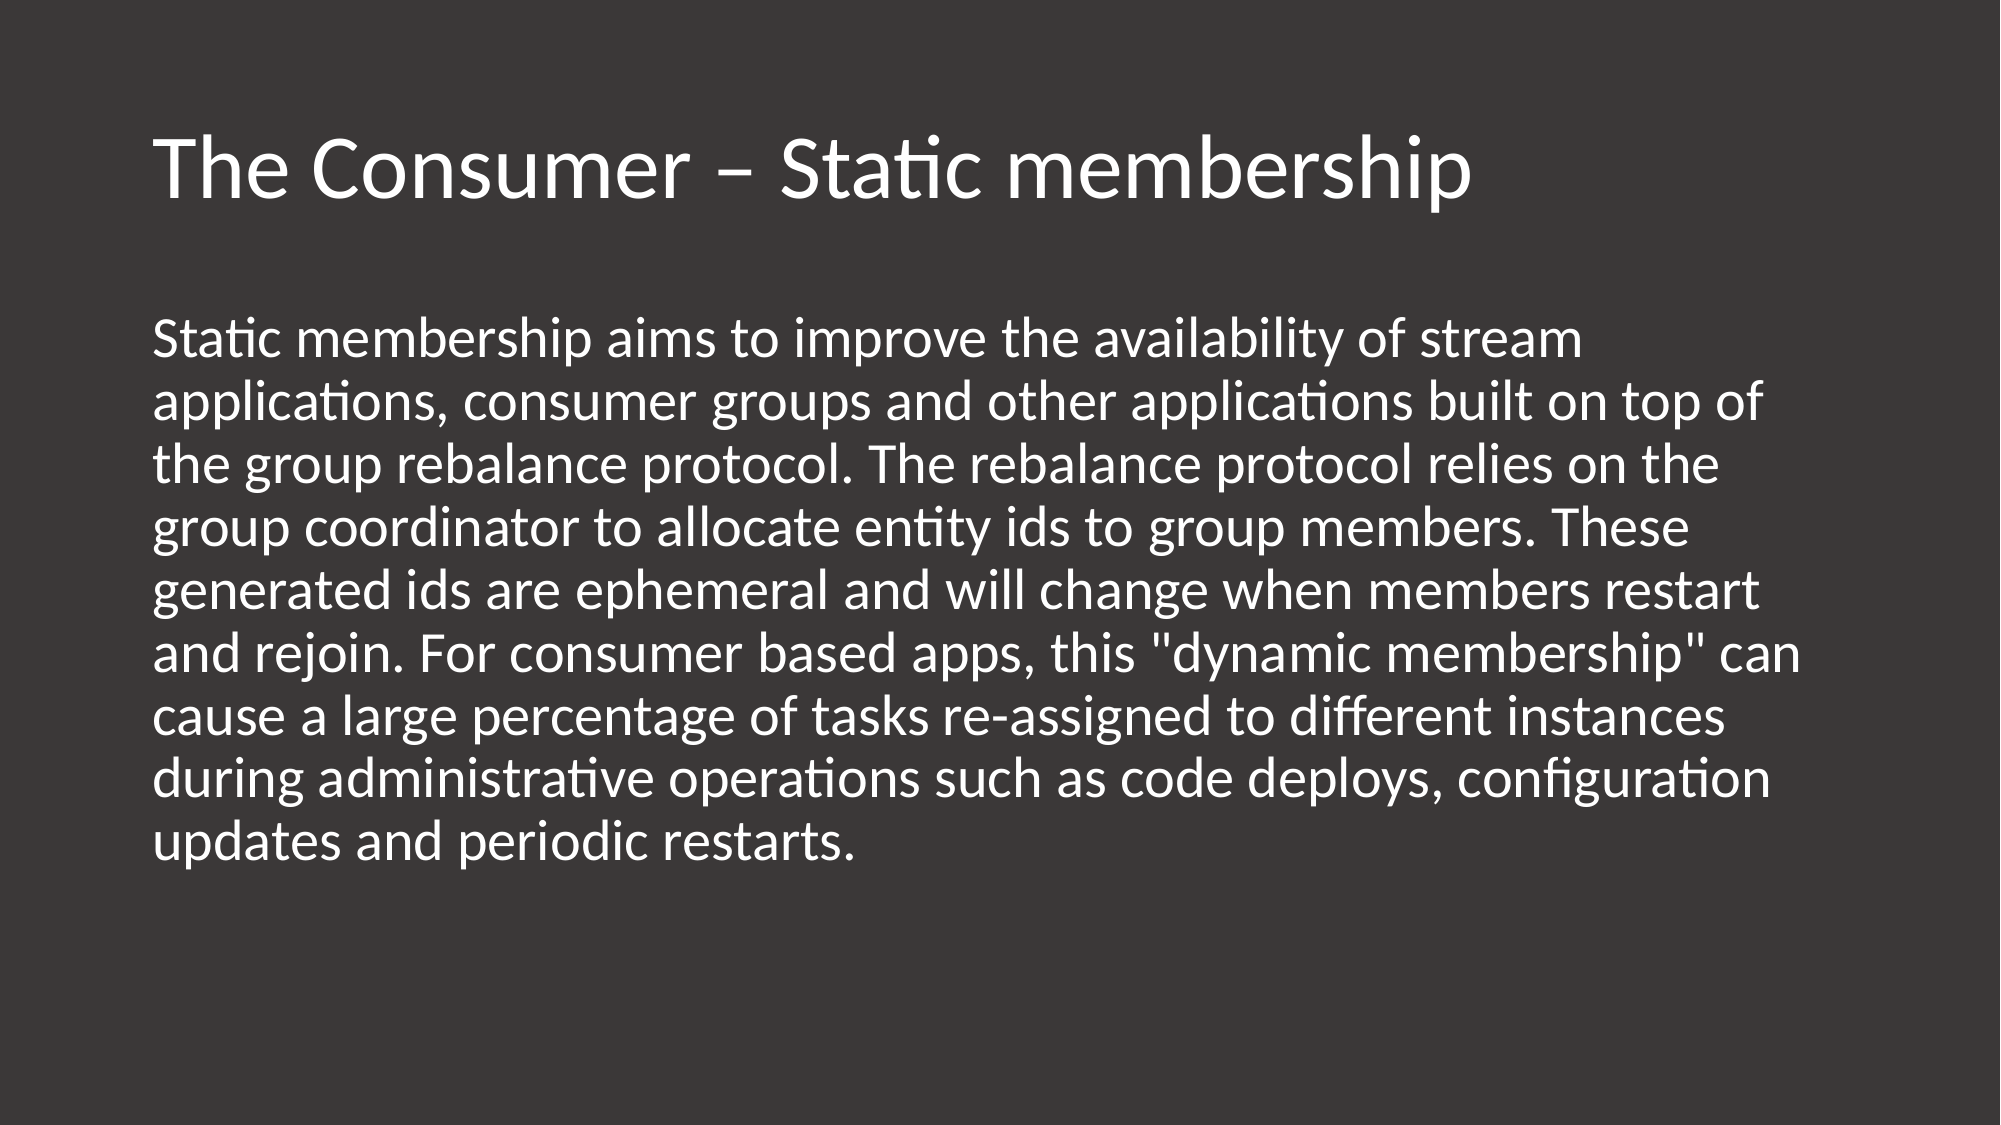

# The Consumer – Static membership
Static membership aims to improve the availability of stream applications, consumer groups and other applications built on top of the group rebalance protocol. The rebalance protocol relies on the group coordinator to allocate entity ids to group members. These generated ids are ephemeral and will change when members restart and rejoin. For consumer based apps, this "dynamic membership" can cause a large percentage of tasks re-assigned to different instances during administrative operations such as code deploys, configuration updates and periodic restarts.